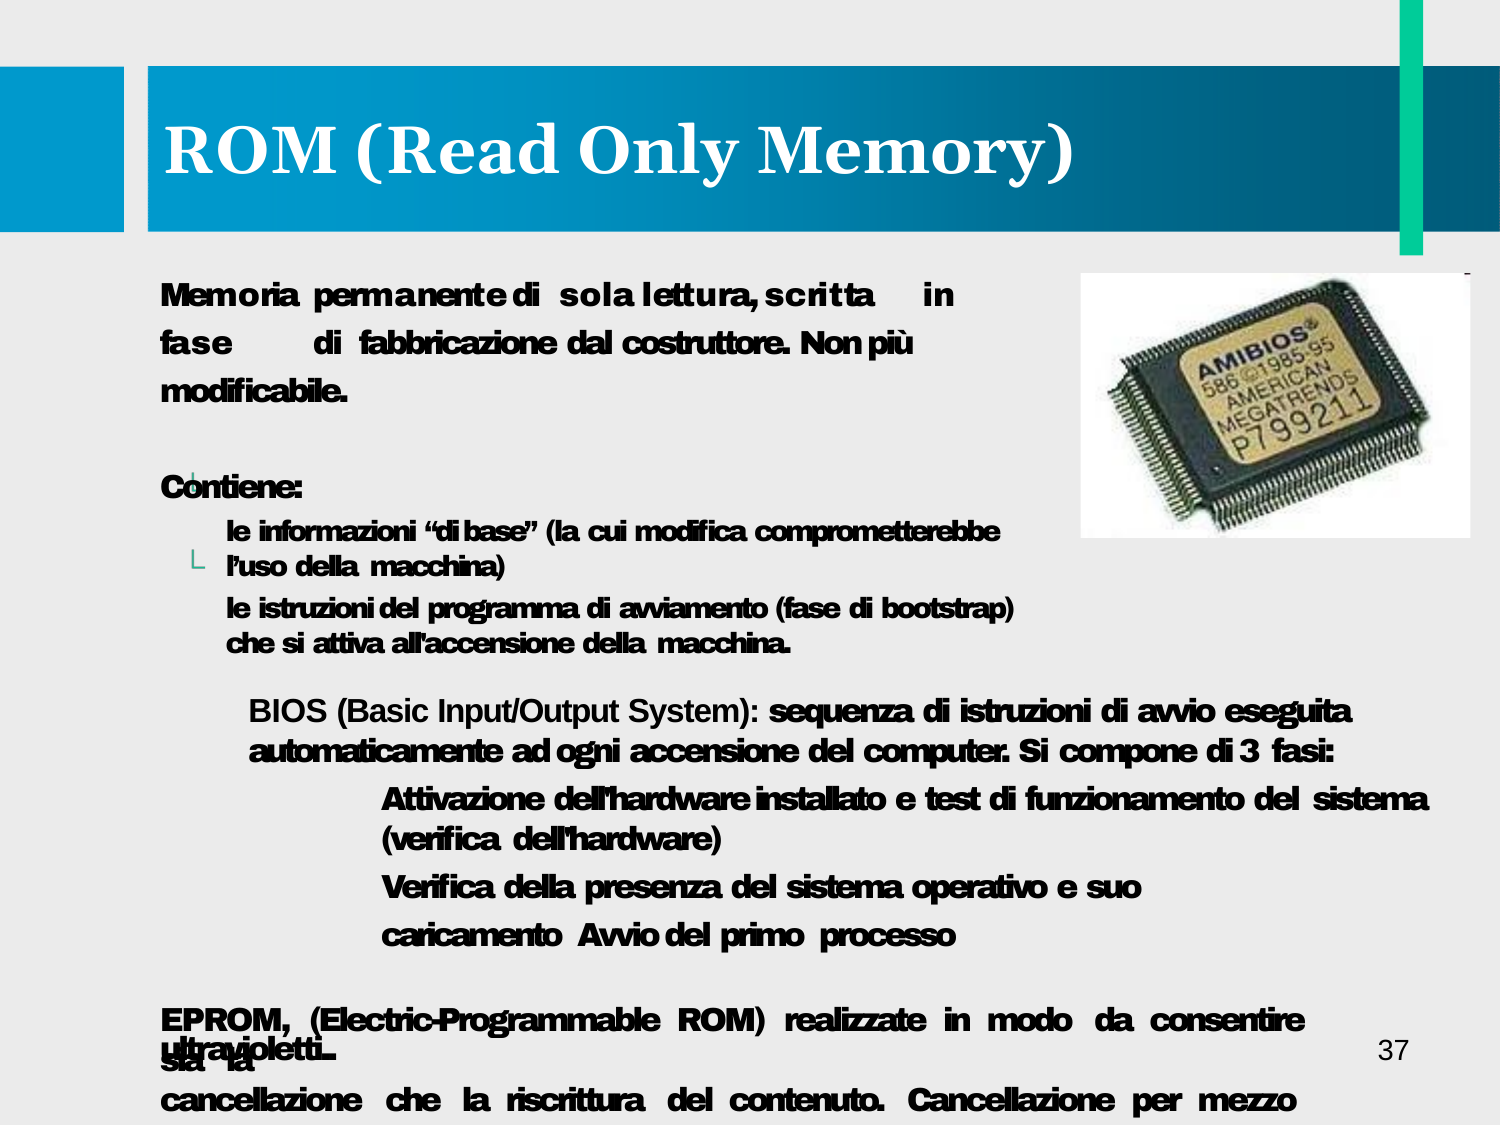

# ROM (Read Only Memory)

Memoria	permanente	di	sola	lettura,	scritta	in	fase	di  fabbricazione dal costruttore. Non più modificabile.

Contiene:
le informazioni “di base” (la cui modifica comprometterebbe  l’uso della macchina)
le istruzioni del programma di avviamento (fase di bootstrap)  che si attiva all'accensione della macchina.
BIOS (Basic Input/Output System): sequenza di istruzioni di avvio eseguita  automaticamente ad ogni accensione del computer. Si compone di 3 fasi:
Attivazione dell'hardware installato e test di funzionamento del sistema
(verifica dell'hardware)
Verifica della presenza del sistema operativo e suo caricamento  Avvio del primo processo

EPROM,  (Electric-Programmable  ROM)  realizzate  in  modo   da  consentire   sia  la
cancellazione   che   la  riscrittura   del  contenuto.   Cancellazione  per  mezzo di raggi

ultravioletti..
37